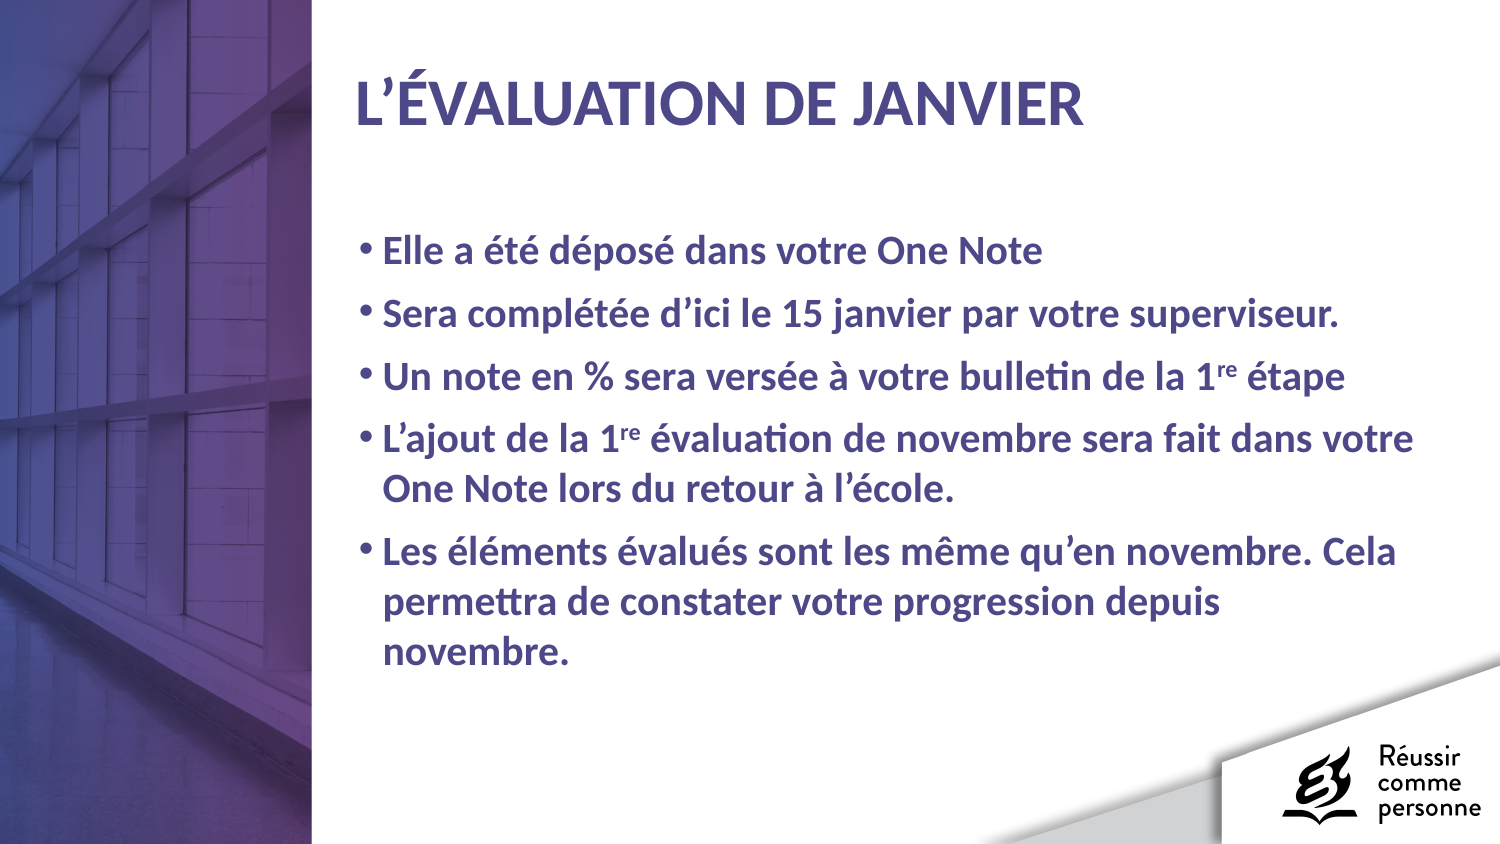

# l’évaluation de janvier
Elle a été déposé dans votre One Note
Sera complétée d’ici le 15 janvier par votre superviseur.
Un note en % sera versée à votre bulletin de la 1re étape
L’ajout de la 1re évaluation de novembre sera fait dans votre One Note lors du retour à l’école.
Les éléments évalués sont les même qu’en novembre. Cela permettra de constater votre progression depuis novembre.